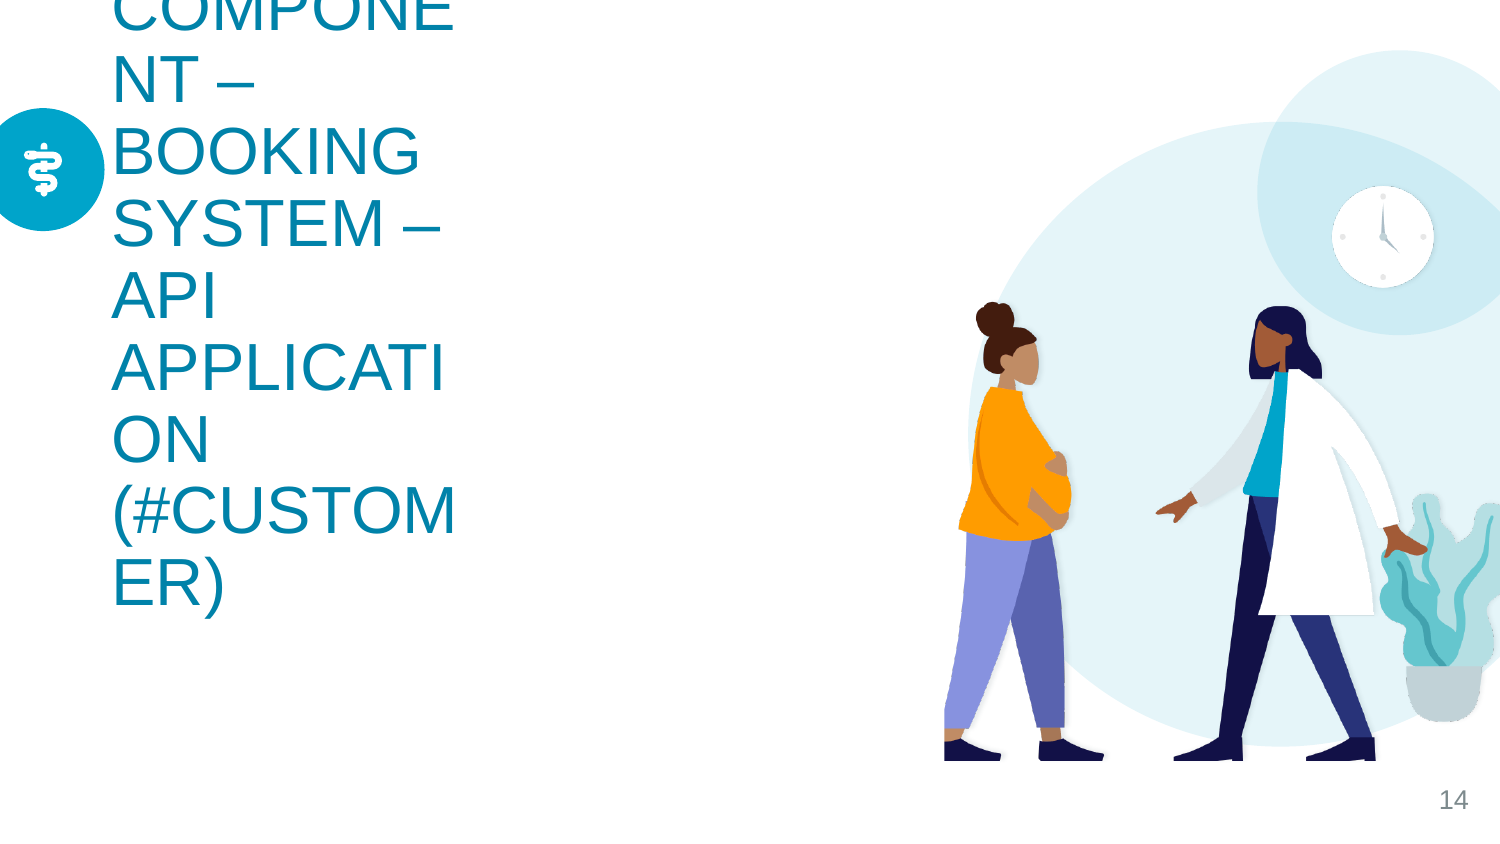

# COMPONENT – BOOKING SYSTEM – API APPLICATION (#CUSTOMER)

14